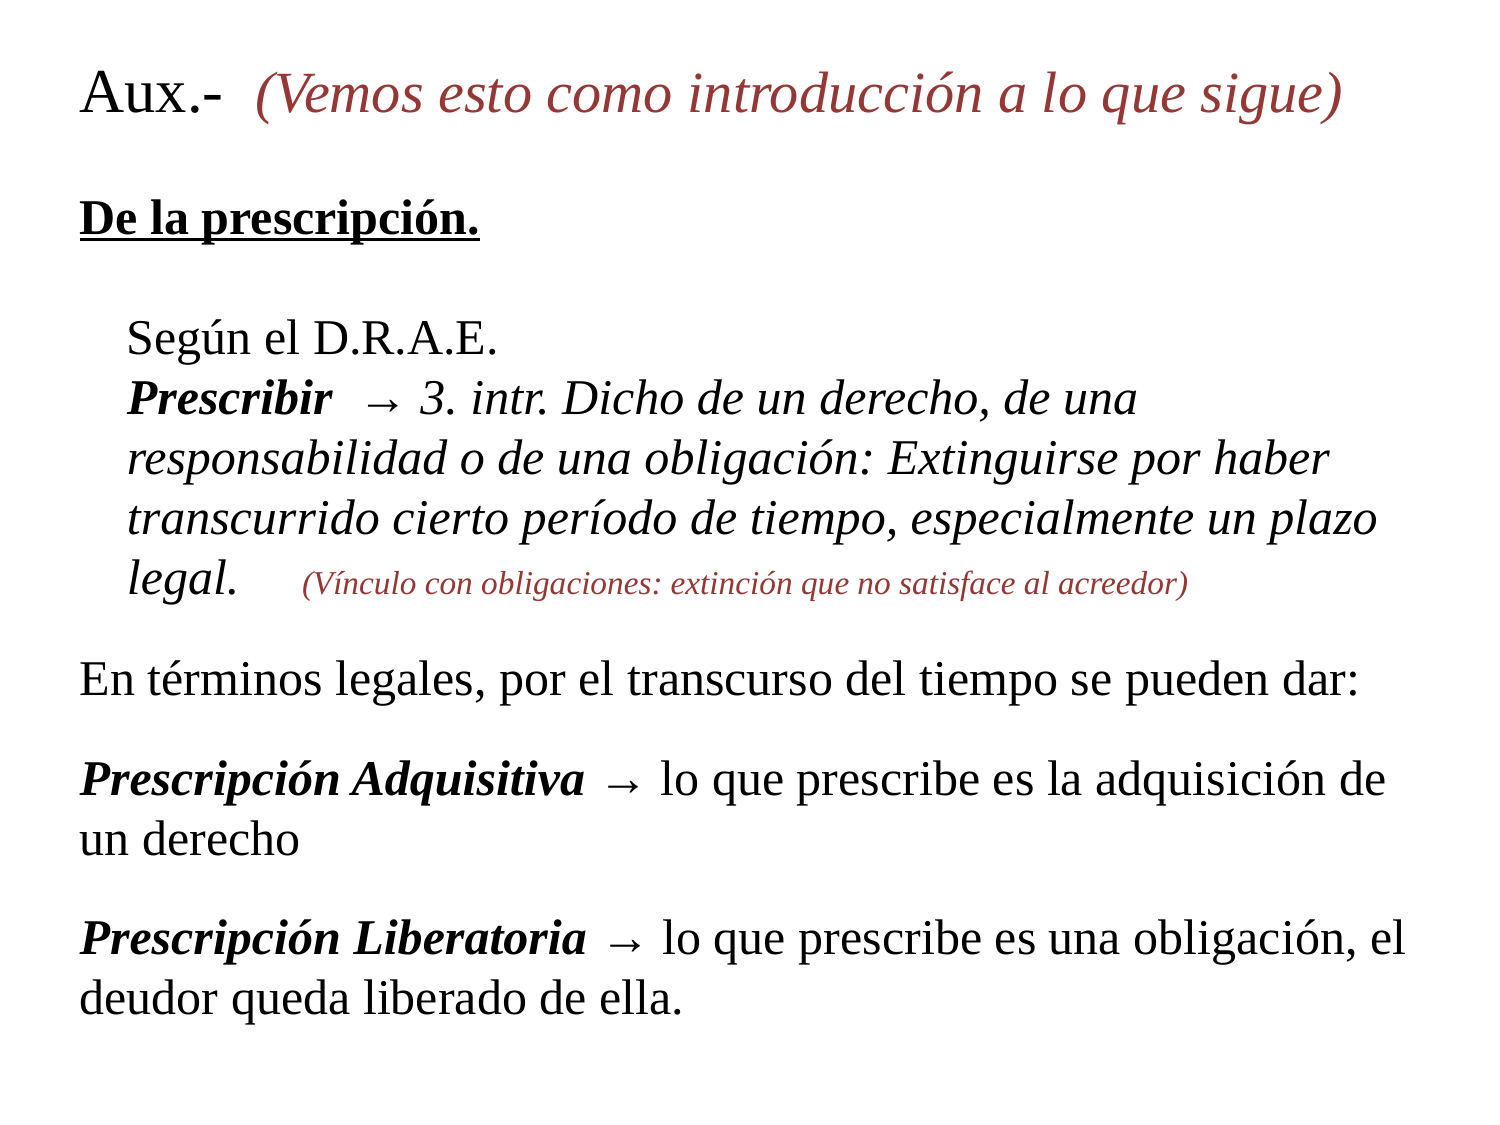

Aux.-  (Vemos esto como introducción a lo que sigue)

De la prescripción.

Según el D.R.A.E.
Prescribir  → 3. intr. Dicho de un derecho, de una responsabilidad o de una obligación: Extinguirse por haber transcurrido cierto período de tiempo, especialmente un plazo legal.     (Vínculo con obligaciones: extinción que no satisface al acreedor)

En términos legales, por el transcurso del tiempo se pueden dar:

Prescripción Adquisitiva → lo que prescribe es la adquisición de un derecho

Prescripción Liberatoria → lo que prescribe es una obligación, el deudor queda liberado de ella.